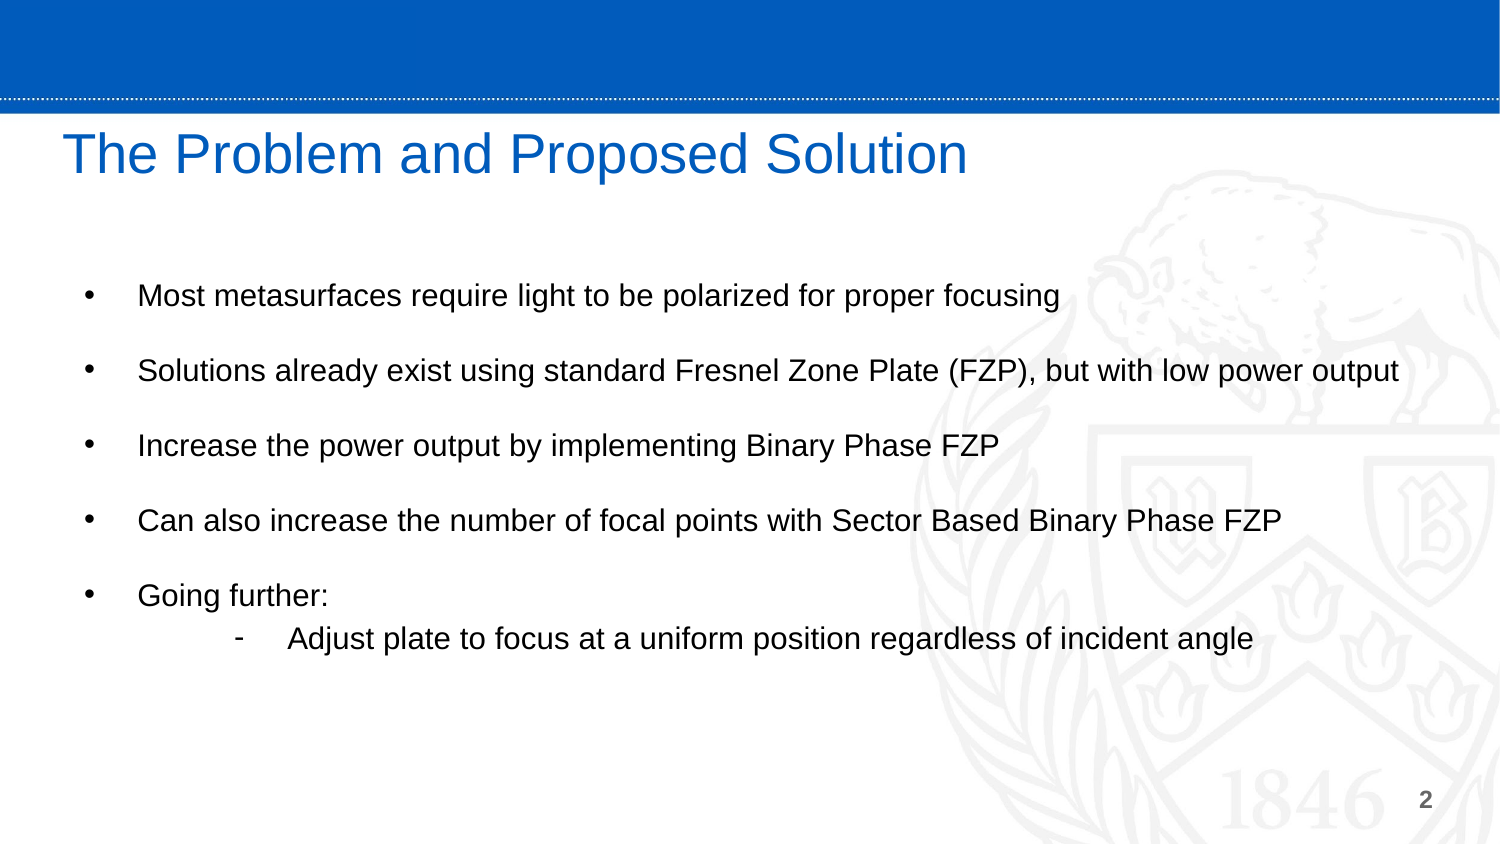

# The Problem and Proposed Solution
Most metasurfaces require light to be polarized for proper focusing
Solutions already exist using standard Fresnel Zone Plate (FZP), but with low power output
Increase the power output by implementing Binary Phase FZP
Can also increase the number of focal points with Sector Based Binary Phase FZP
Going further:
Adjust plate to focus at a uniform position regardless of incident angle